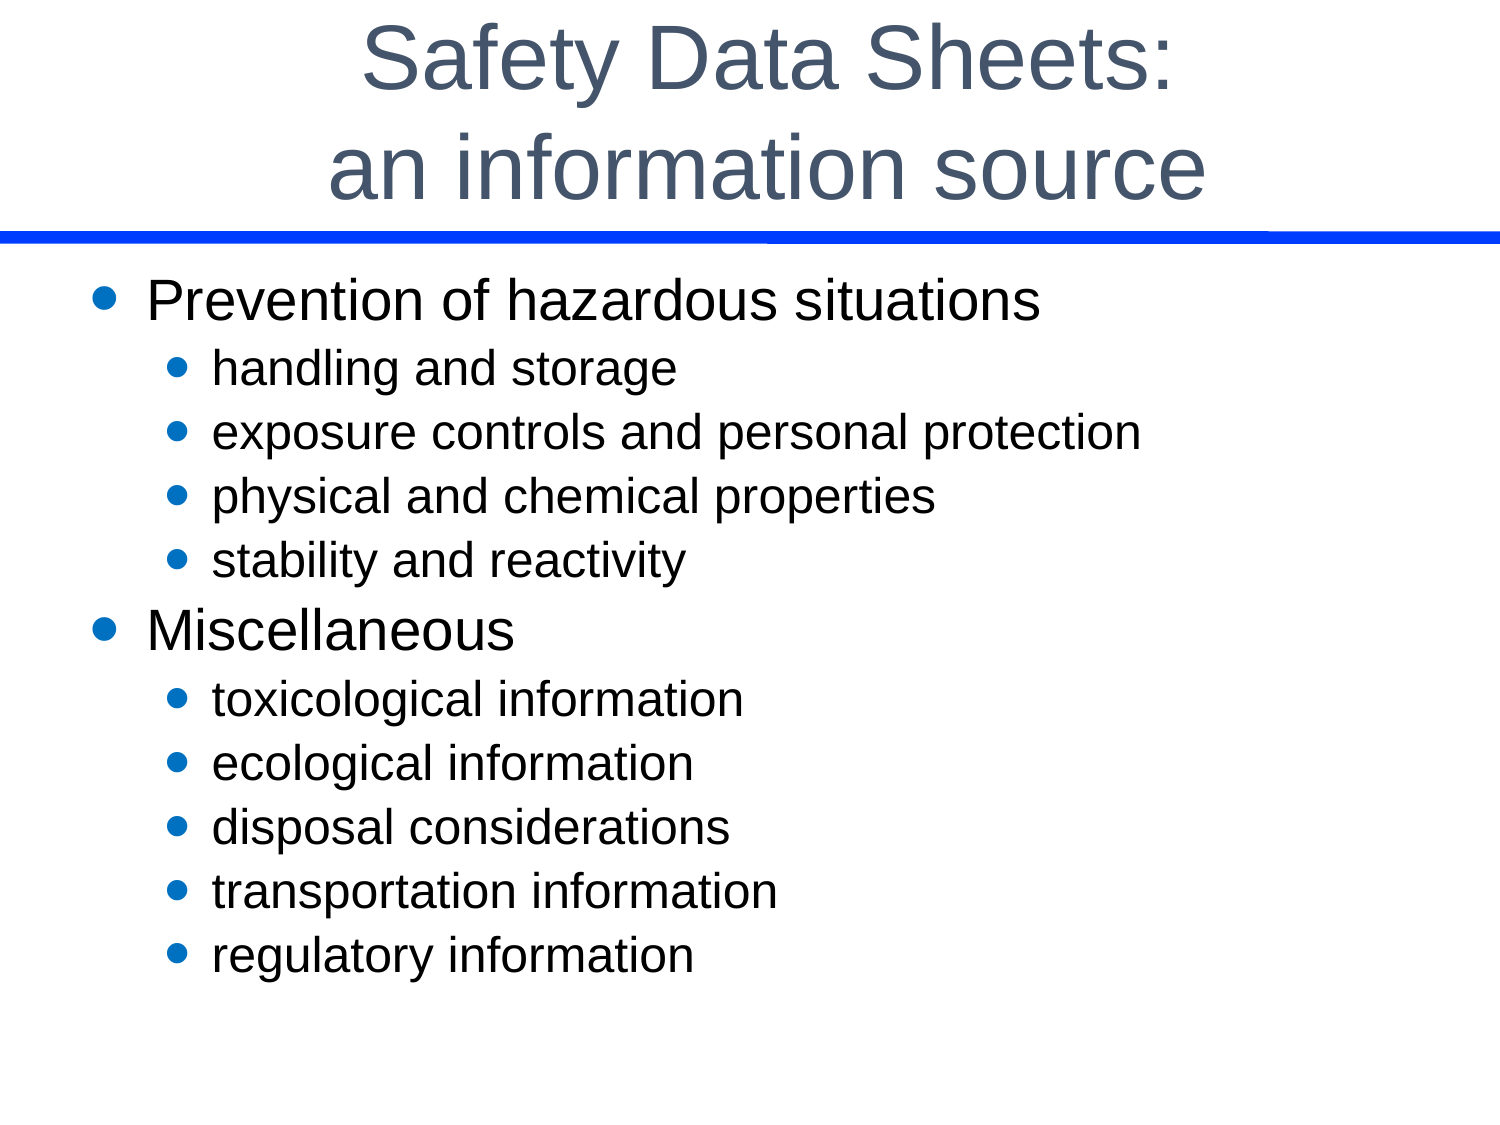

# Safety Data Sheets: an information source
Prevention of hazardous situations
handling and storage
exposure controls and personal protection
physical and chemical properties
stability and reactivity
Miscellaneous
toxicological information
ecological information
disposal considerations
transportation information
regulatory information